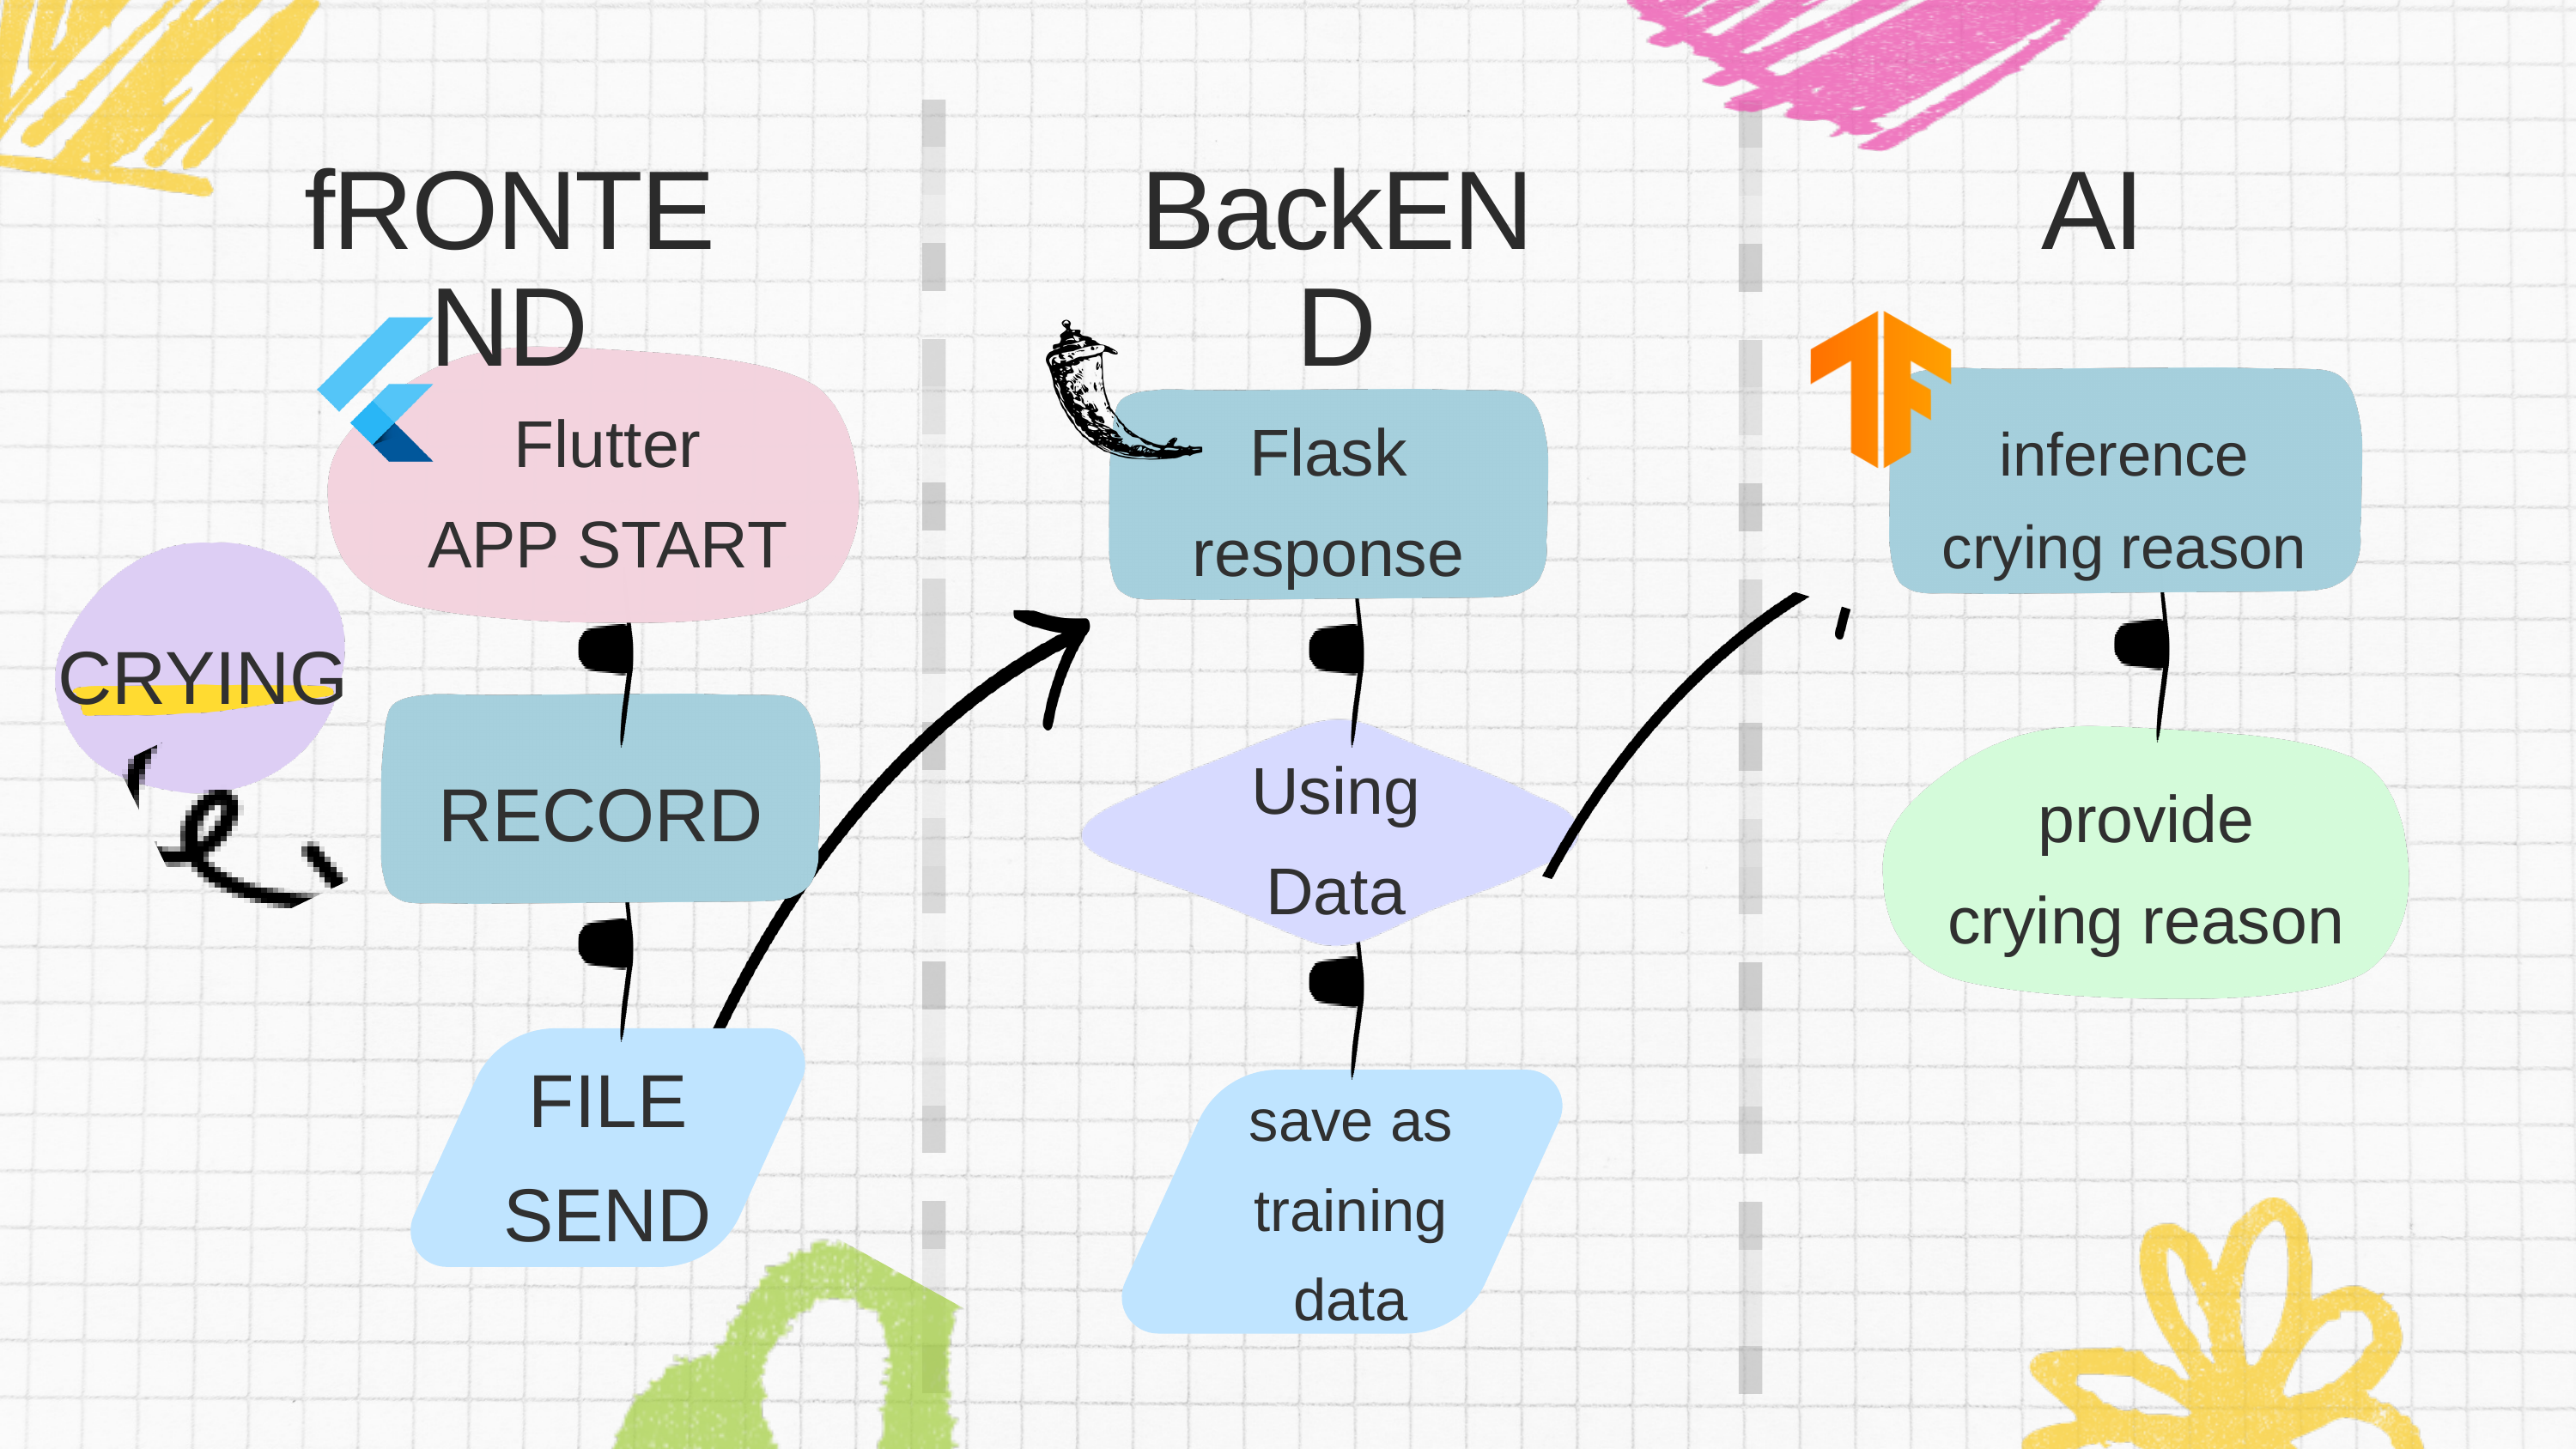

fRONTEND
BackEND
AI

Flutter
APP START
Flask
response

inference
crying reason

CRYING

Using
Data
RECORD
provide
crying reason

FILE
SEND

save as
training
data